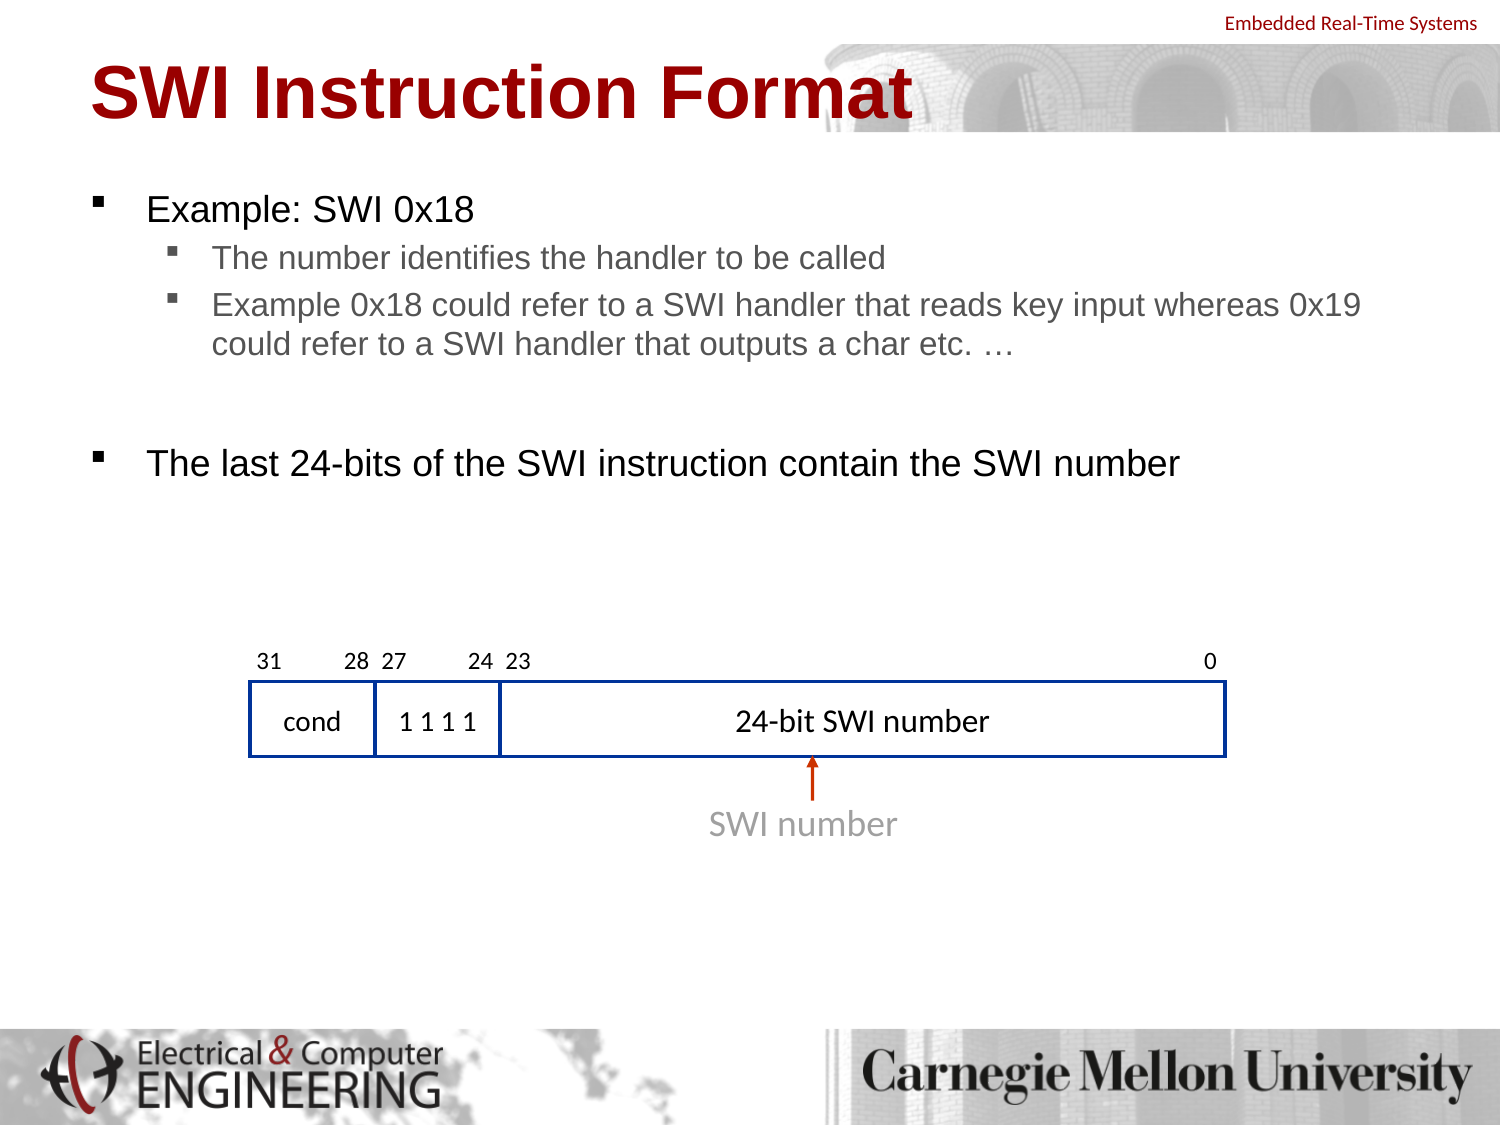

# SWI Instruction Format
Example: SWI 0x18
The number identifies the handler to be called
Example 0x18 could refer to a SWI handler that reads key input whereas 0x19 could refer to a SWI handler that outputs a char etc. …

The last 24-bits of the SWI instruction contain the SWI number

31
28
27
24
23
0
cond
1 1 1 1
24-bit SWI number

SWI number